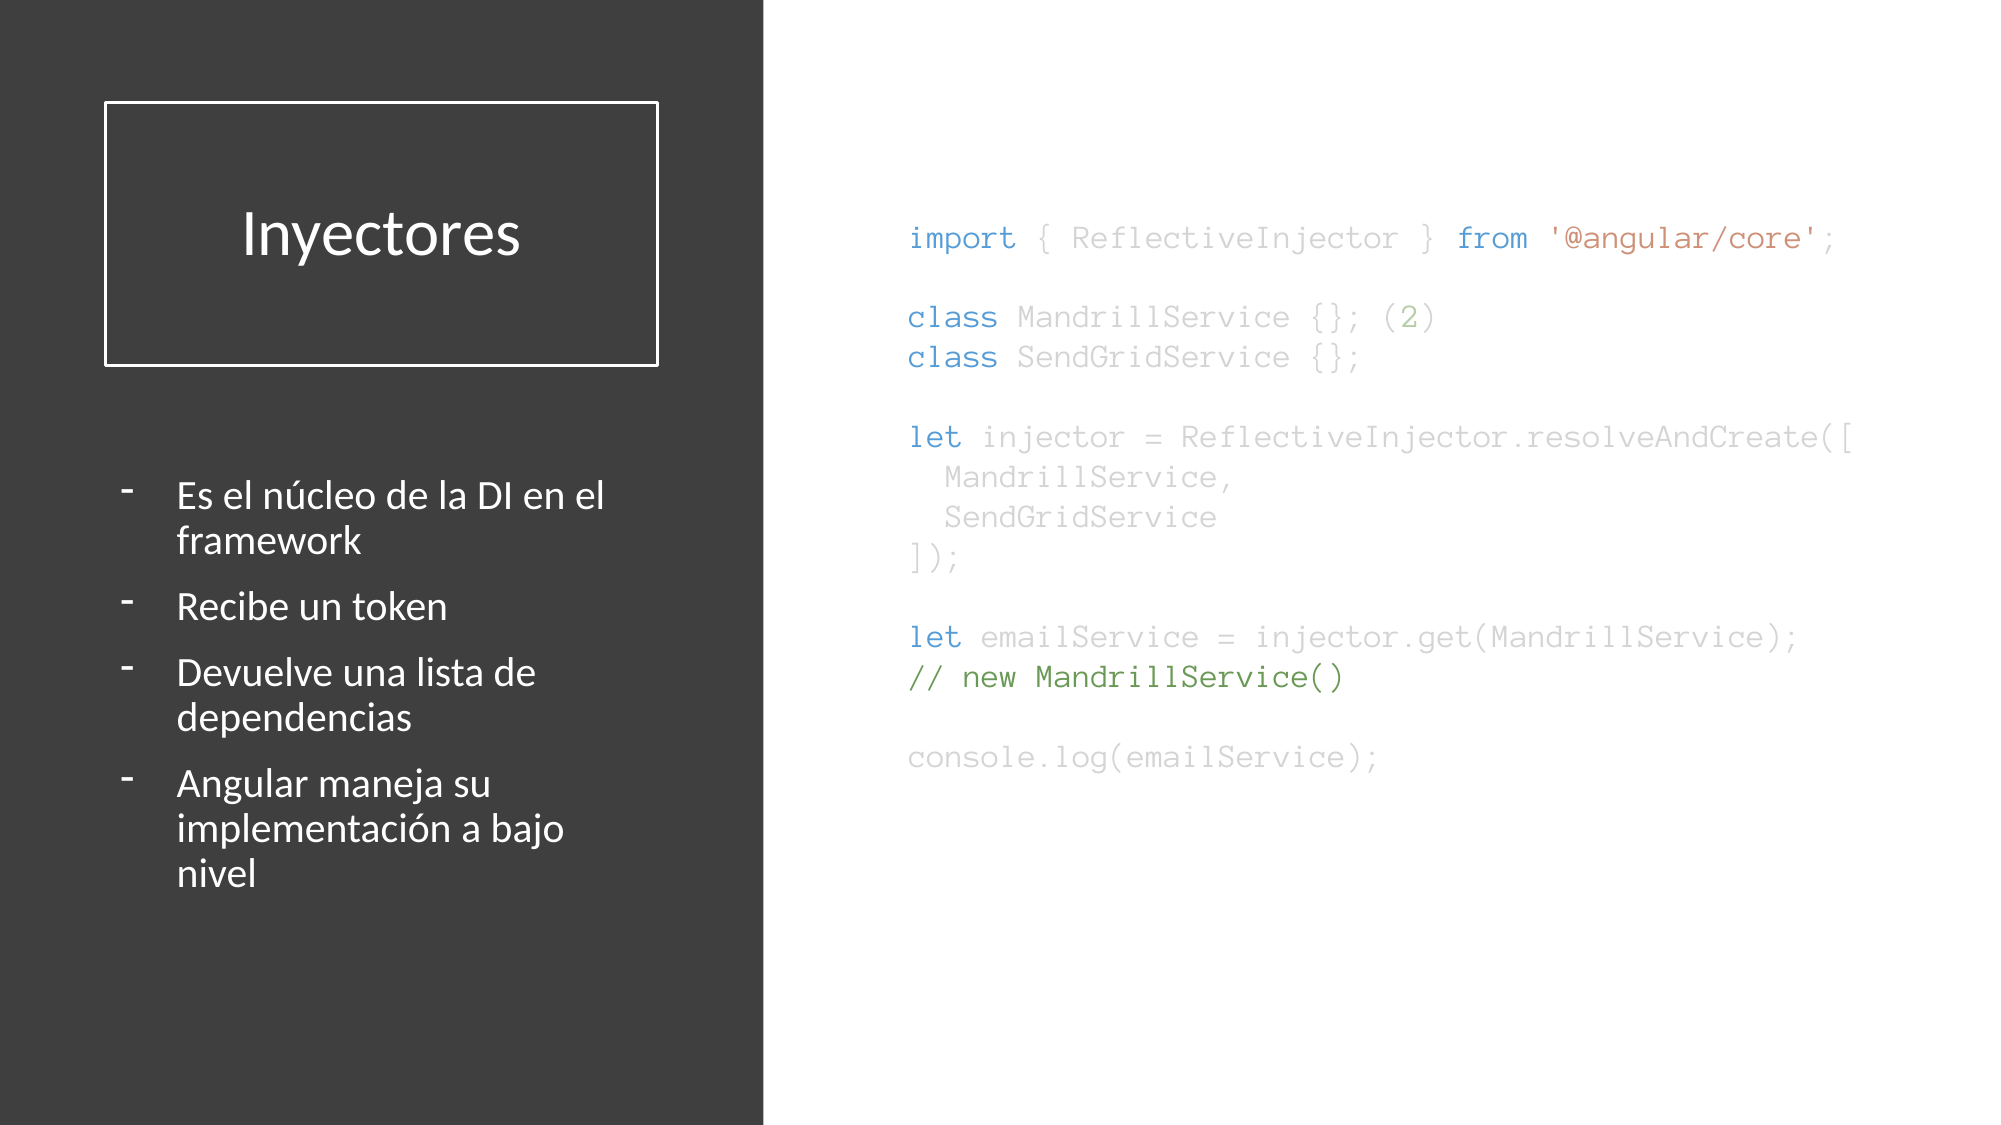

# Inyectores
import { ReflectiveInjector } from '@angular/core';
class MandrillService {}; (2)
class SendGridService {};
let injector = ReflectiveInjector.resolveAndCreate([
  MandrillService,
  SendGridService
]);
let emailService = injector.get(MandrillService);
// new MandrillService()

console.log(emailService);
Es el núcleo de la DI en el framework
Recibe un token
Devuelve una lista de dependencias
Angular maneja su implementación a bajo nivel